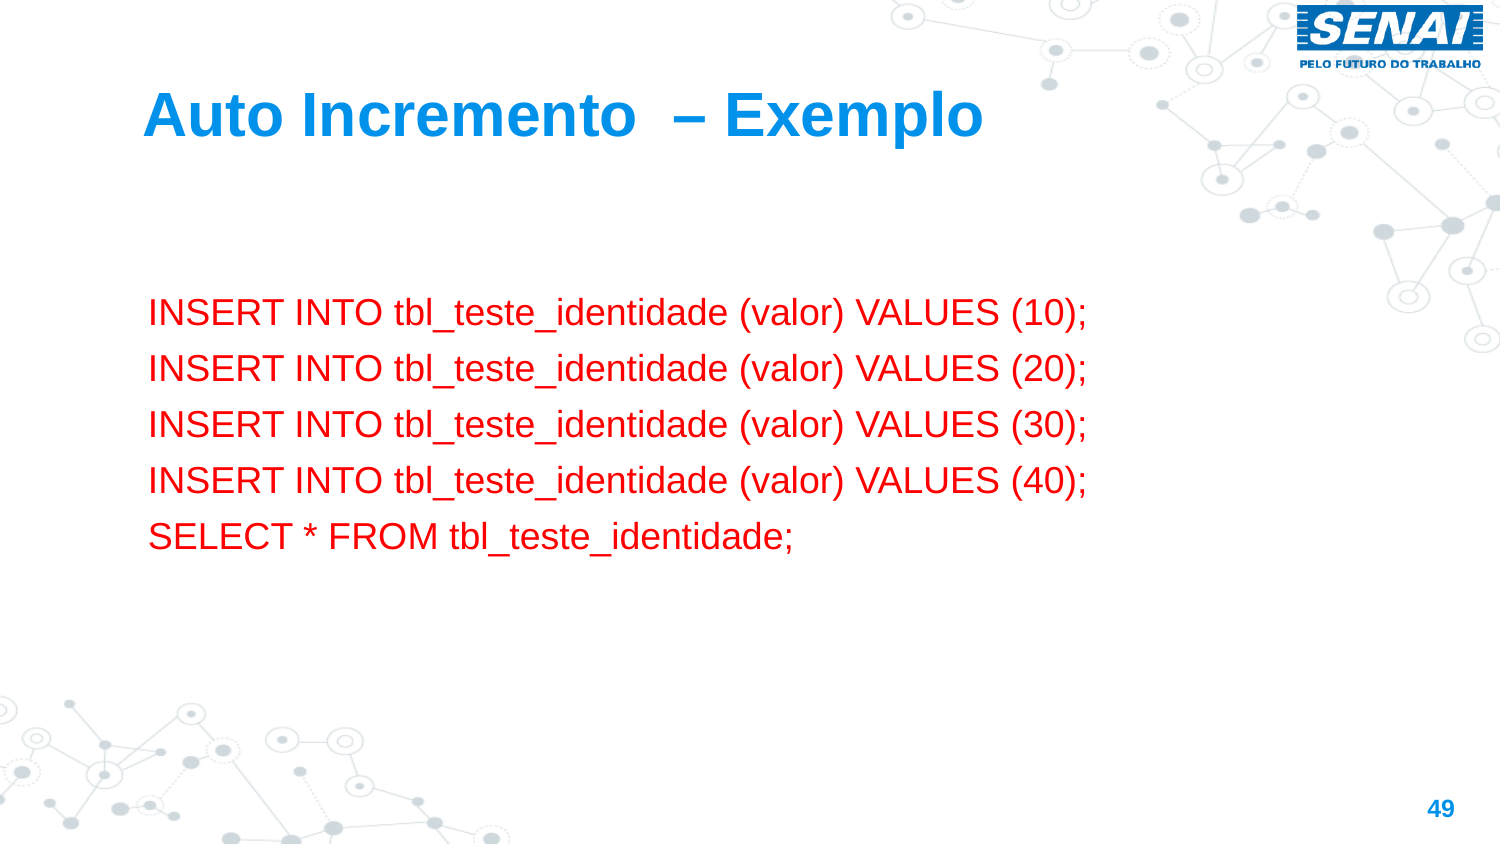

# Auto Incremento  – Exemplo

INSERT INTO tbl_teste_identidade (valor) VALUES (10);
INSERT INTO tbl_teste_identidade (valor) VALUES (20);
INSERT INTO tbl_teste_identidade (valor) VALUES (30);
INSERT INTO tbl_teste_identidade (valor) VALUES (40);
SELECT * FROM tbl_teste_identidade;
49